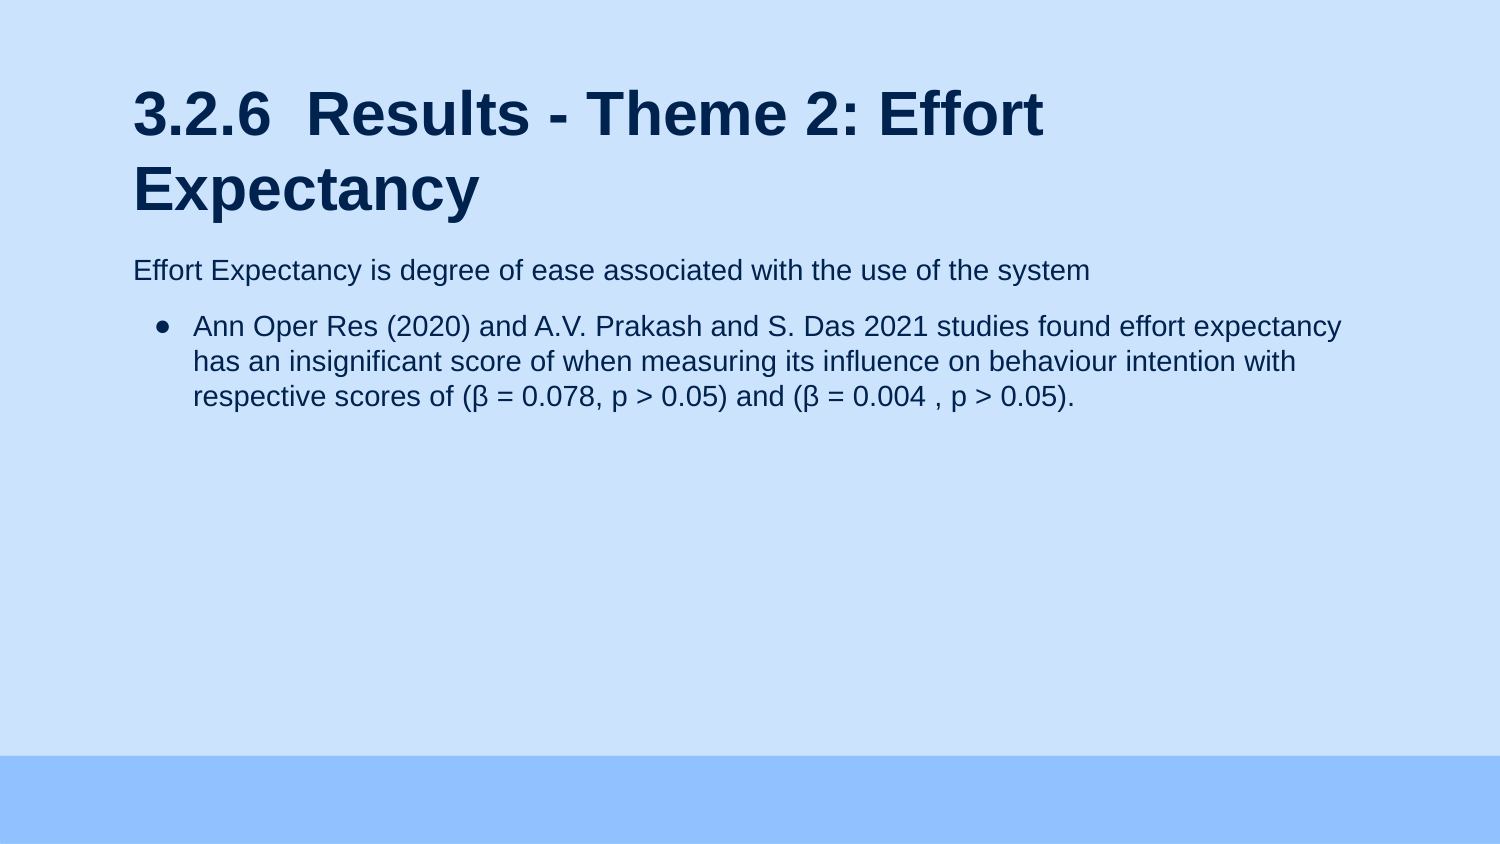

# 3.2.6  Results - Theme 2: Effort Expectancy
Effort Expectancy is degree of ease associated with the use of the system
Ann Oper Res (2020) and A.V. Prakash and S. Das 2021 studies found effort expectancy has an insignificant score of when measuring its influence on behaviour intention with respective scores of (β = 0.078, p > 0.05) and (β = 0.004 , p > 0.05).